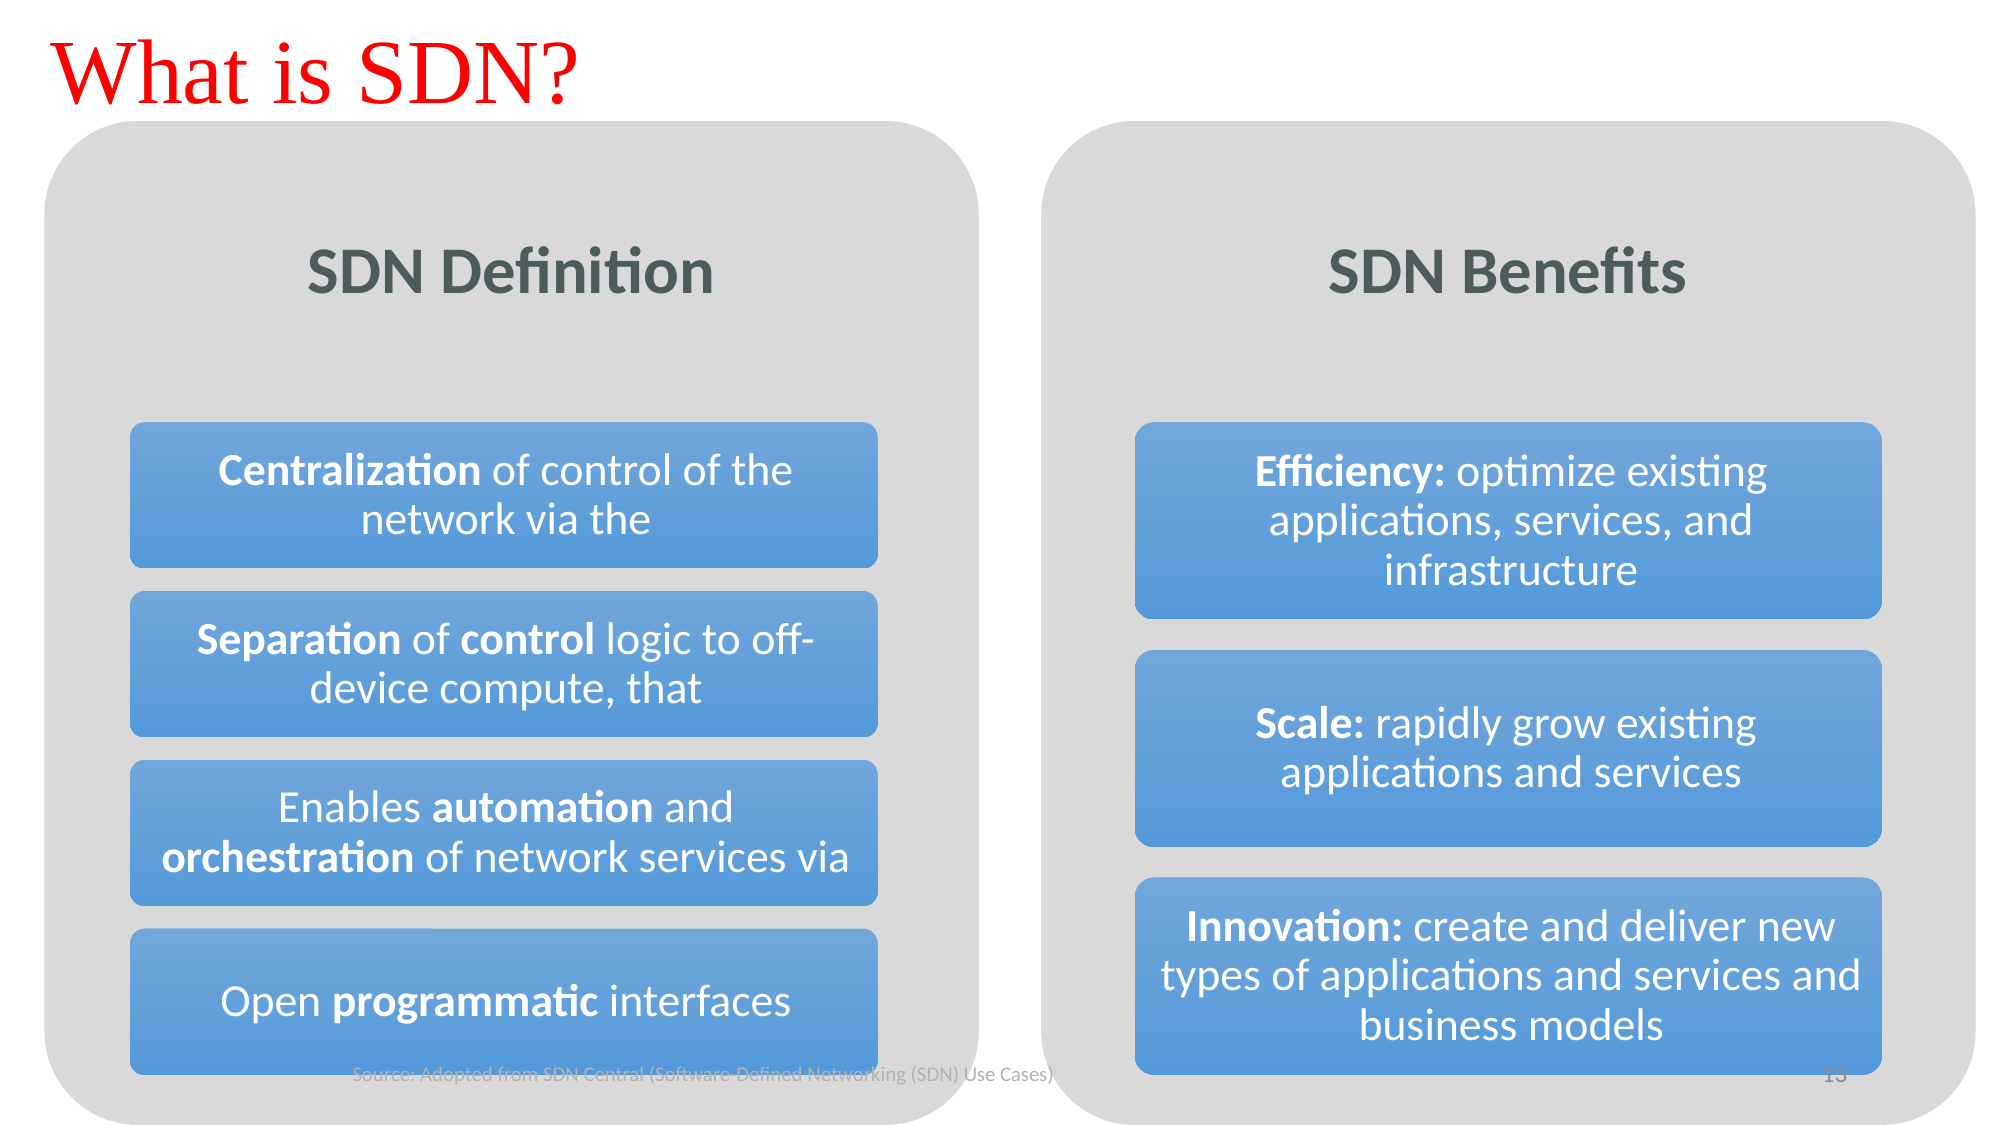

# What is SDN?
SDN Definition
Centralization of control of the network via the
Separation of control logic to off-device compute, that
Enables automation and orchestration of network services via
Open programmatic interfaces
SDN Benefits
Efficiency: optimize existing applications, services, and infrastructure
Scale: rapidly grow existing  applications and services
Innovation: create and deliver new types of applications and services and business models
13
Source: Adopted from SDN Central (Software-Defined Networking (SDN) Use Cases)